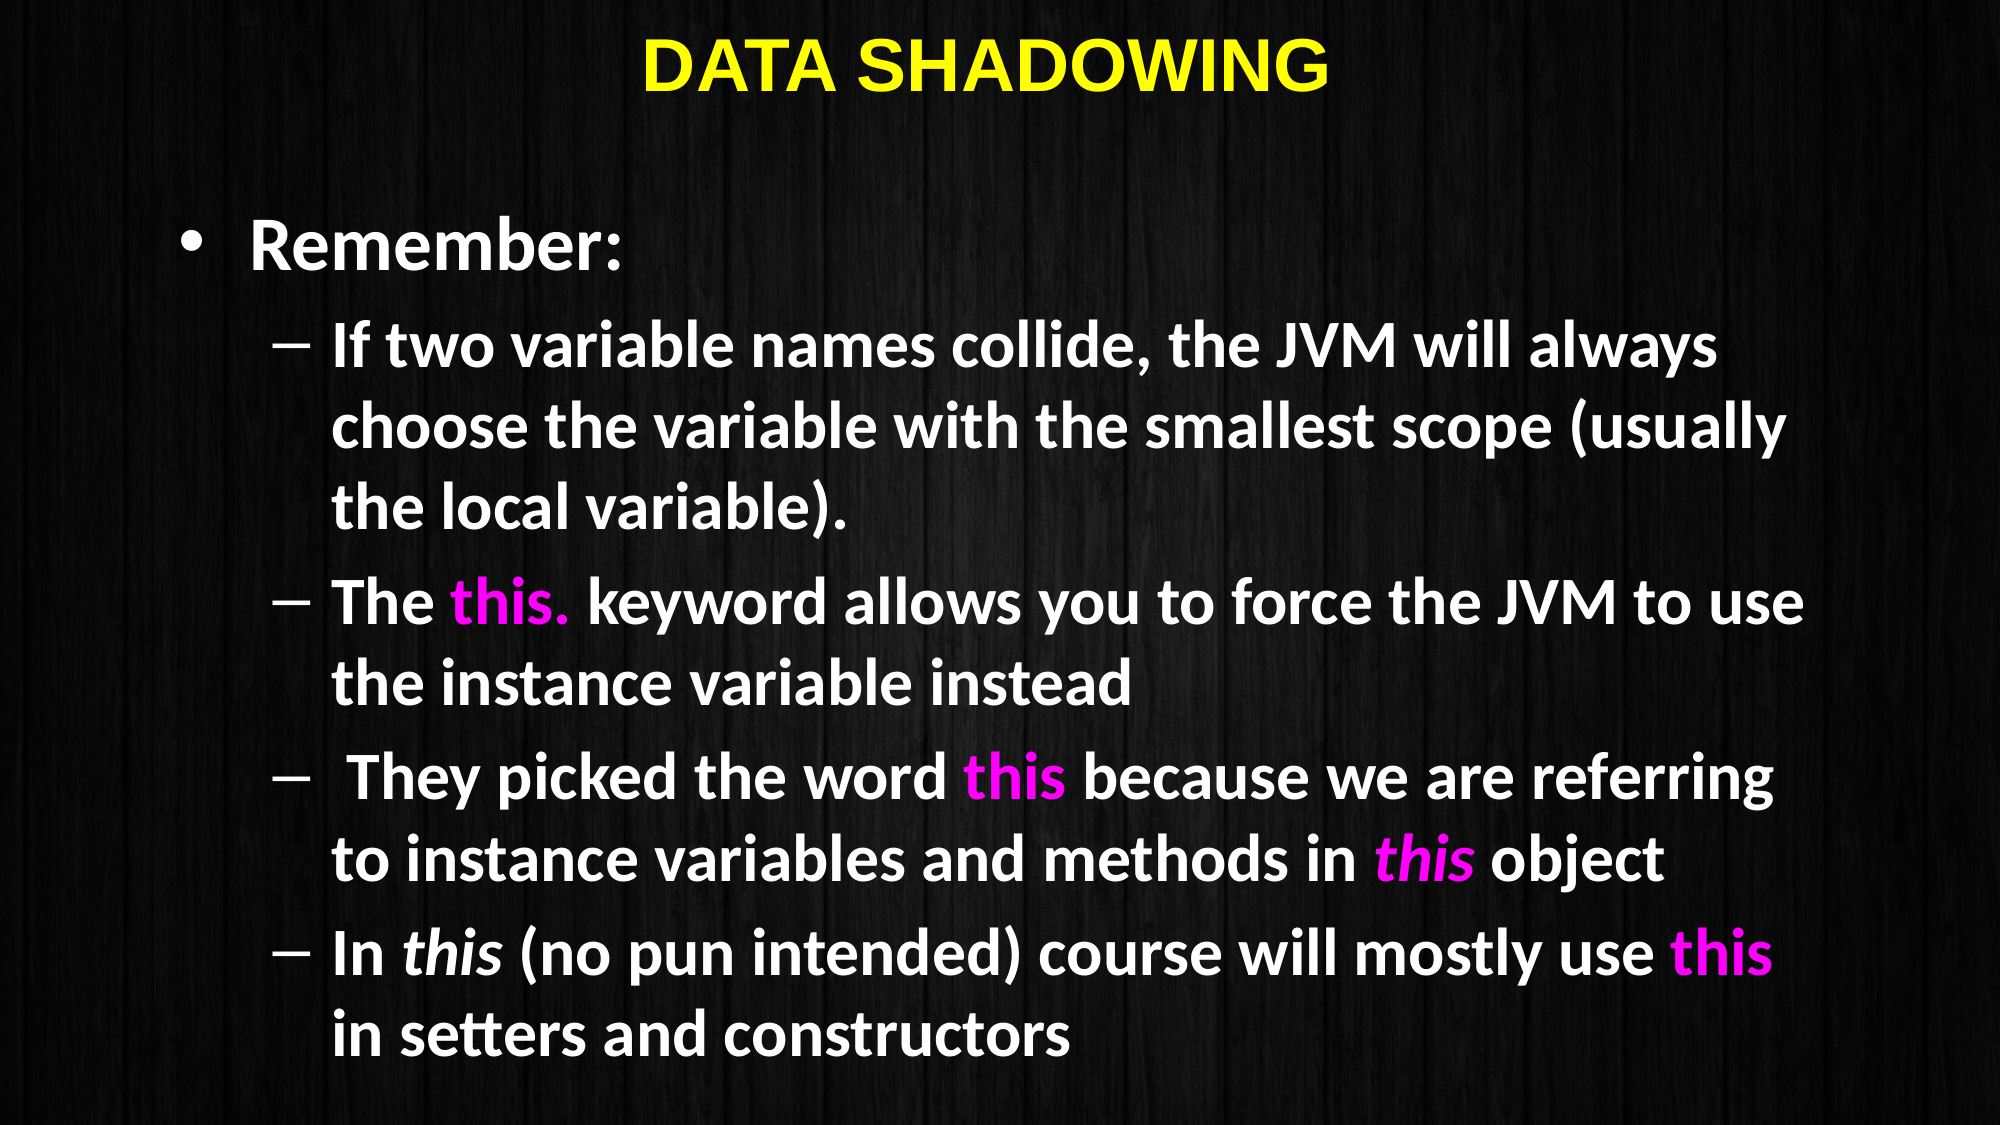

# Data Shadowing
Remember:
If two variable names collide, the JVM will always choose the variable with the smallest scope (usually the local variable).
The this. keyword allows you to force the JVM to use the instance variable instead
 They picked the word this because we are referring to instance variables and methods in this object
In this (no pun intended) course will mostly use this in setters and constructors